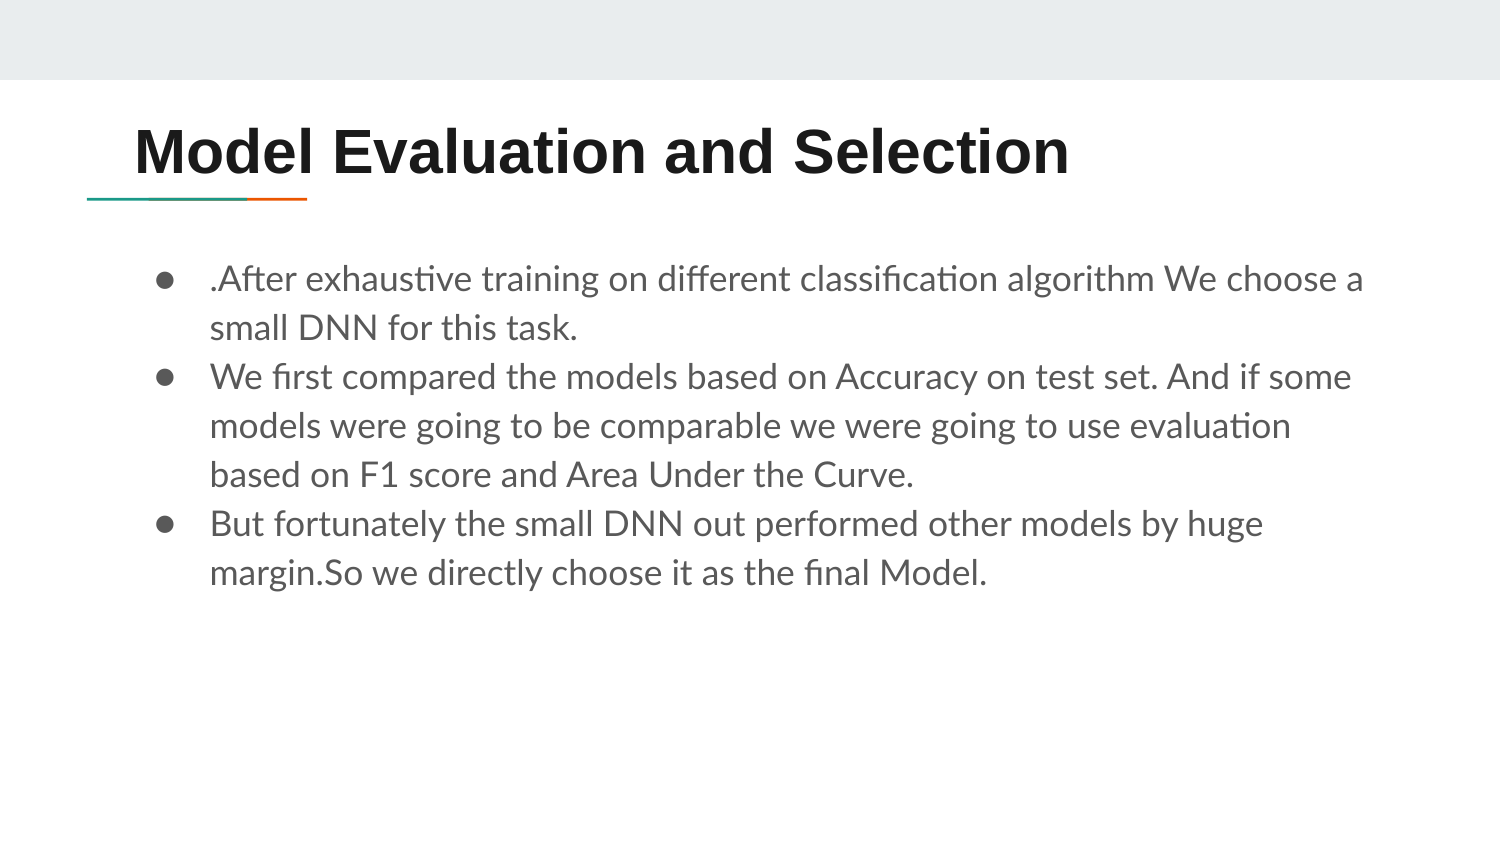

# Model Evaluation and Selection
.After exhaustive training on different classification algorithm We choose a small DNN for this task.
We first compared the models based on Accuracy on test set. And if some models were going to be comparable we were going to use evaluation  based on F1 score and Area Under the Curve.
But fortunately the small DNN out performed other models by huge margin.So we directly choose it as the final Model.